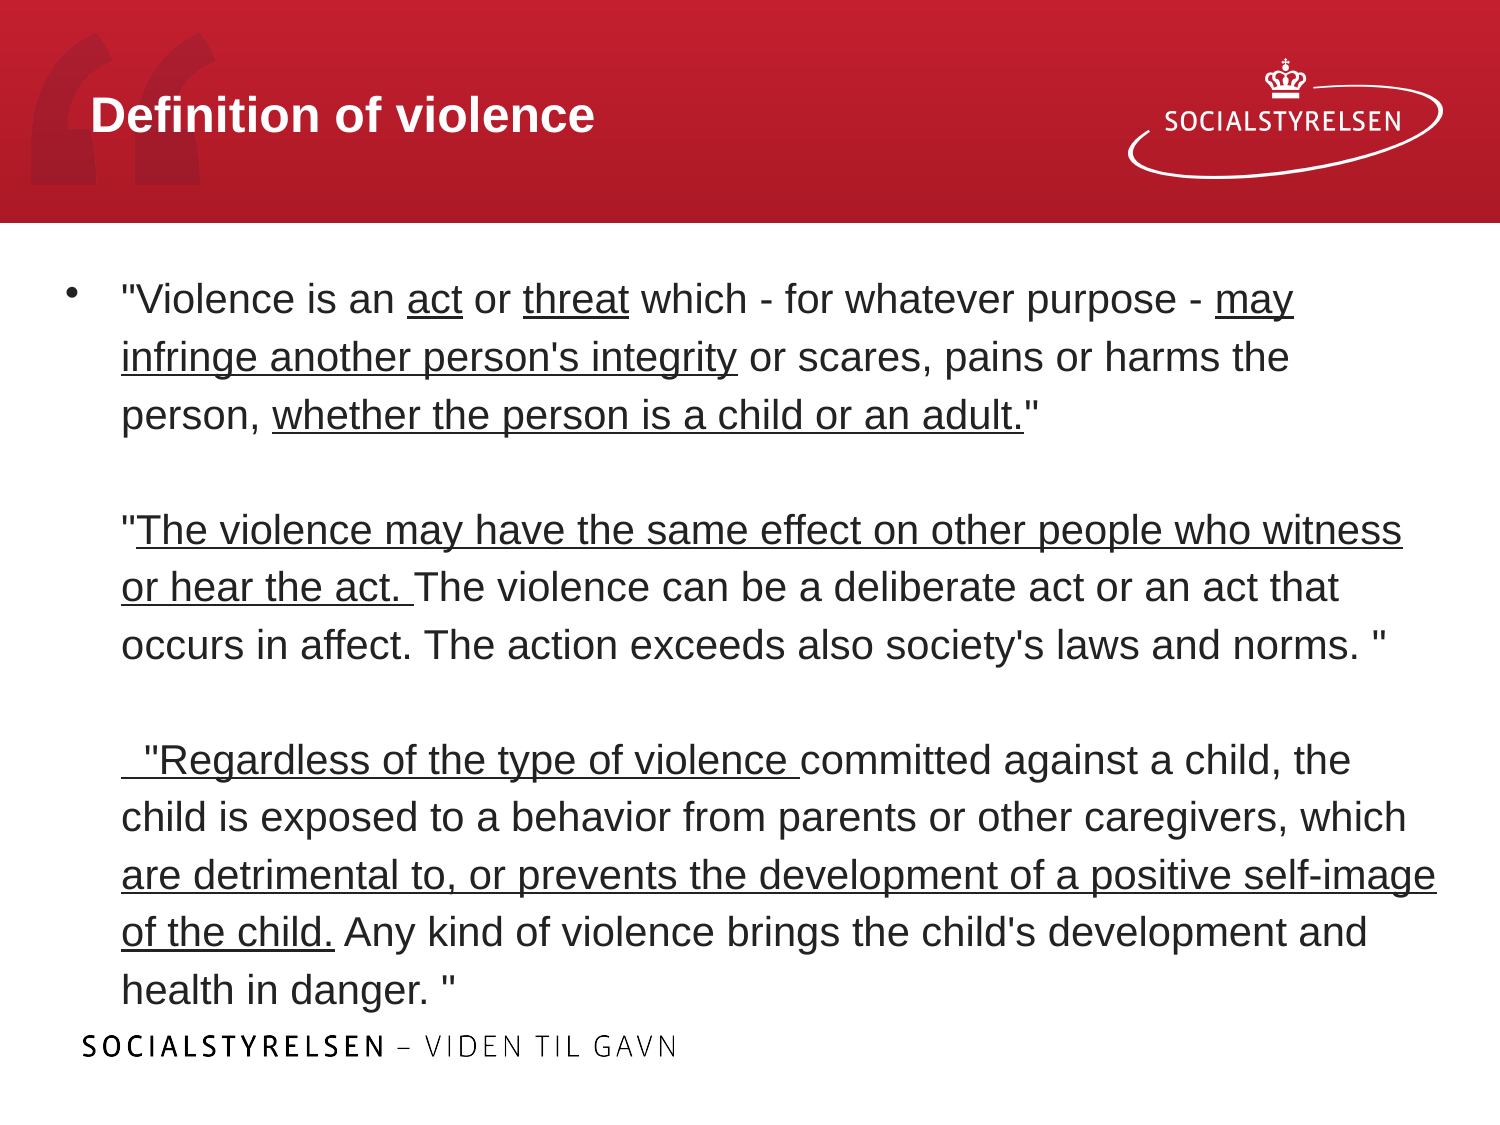

# Definition of violence
"Violence is an act or threat which - for whatever purpose - may infringe another person's integrity or scares, pains or harms the person, whether the person is a child or an adult."
"The violence may have the same effect on other people who witness or hear the act. The violence can be a deliberate act or an act that occurs in affect. The action exceeds also society's laws and norms. "
  "Regardless of the type of violence committed against a child, the child is exposed to a behavior from parents or other caregivers, which are detrimental to, or prevents the development of a positive self-image of the child. Any kind of violence brings the child's development and health in danger. "